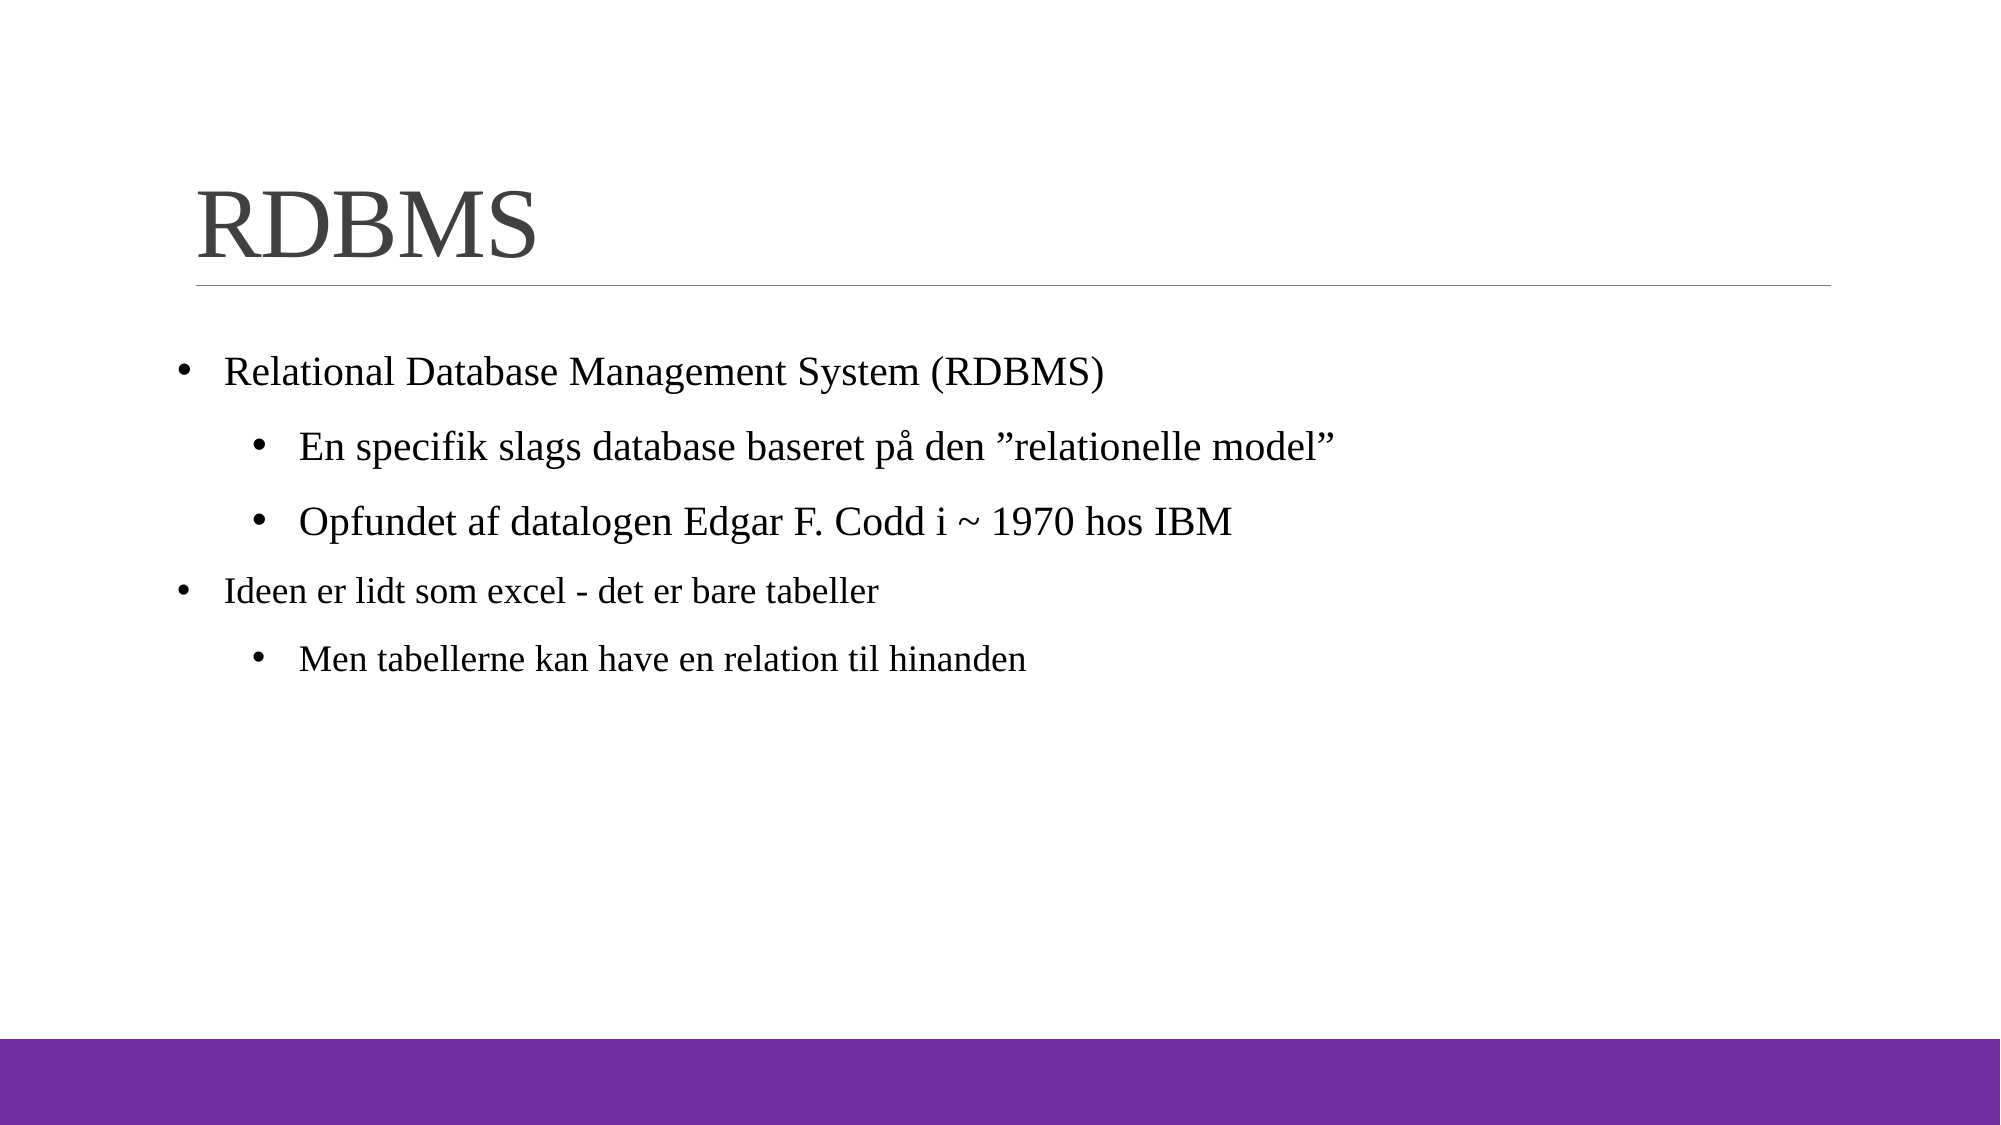

# RDBMS
Relational Database Management System (RDBMS)
En specifik slags database baseret på den ”relationelle model”
Opfundet af datalogen Edgar F. Codd i ~ 1970 hos IBM
Ideen er lidt som excel - det er bare tabeller
Men tabellerne kan have en relation til hinanden